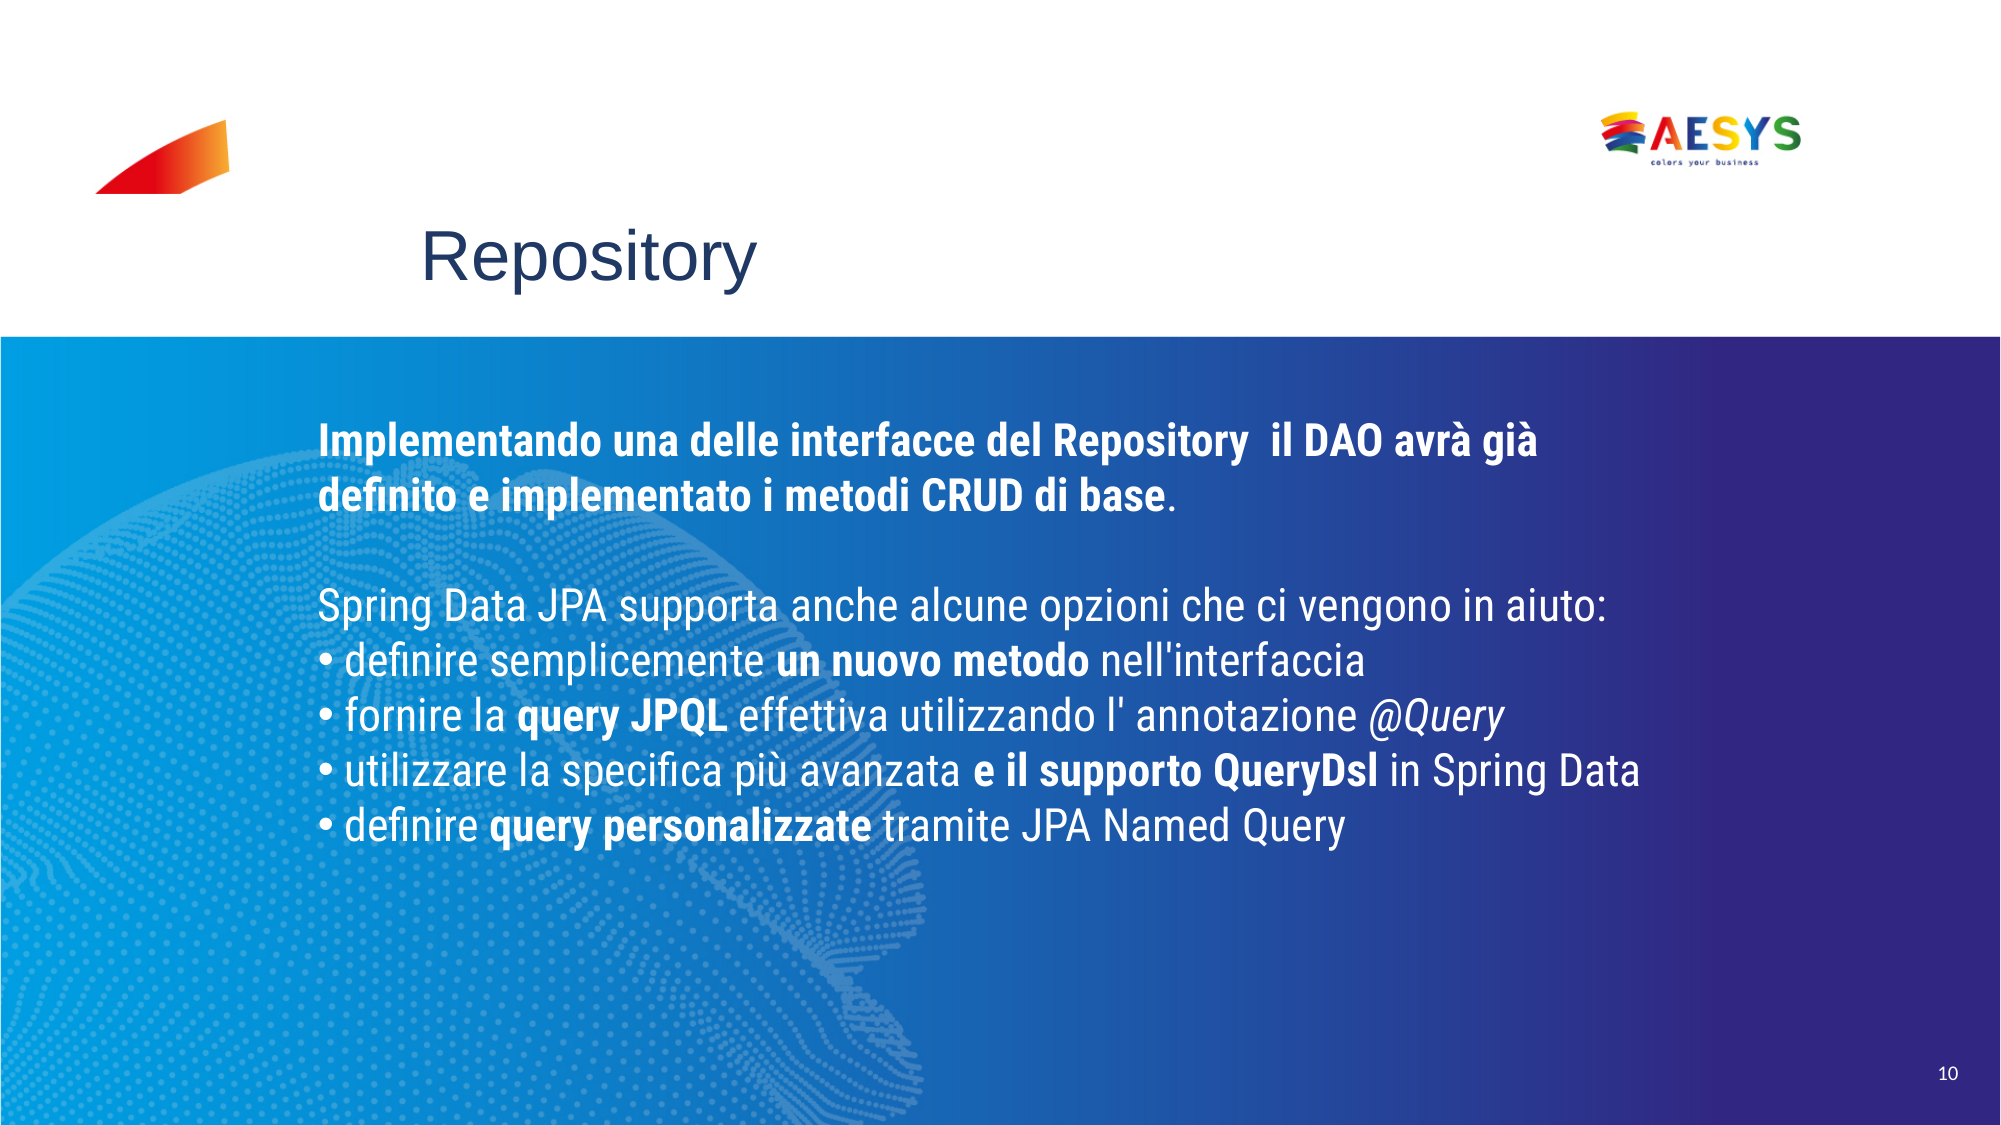

# Repository
Implementando una delle interfacce del Repository  il DAO avrà già definito e implementato i metodi CRUD di base.

Spring Data JPA supporta anche alcune opzioni che ci vengono in aiuto:
 definire semplicemente un nuovo metodo nell'interfaccia
 fornire la query JPQL effettiva utilizzando l' annotazione @Query
 utilizzare la specifica più avanzata e il supporto QueryDsl in Spring Data
 definire query personalizzate tramite JPA Named Query
10